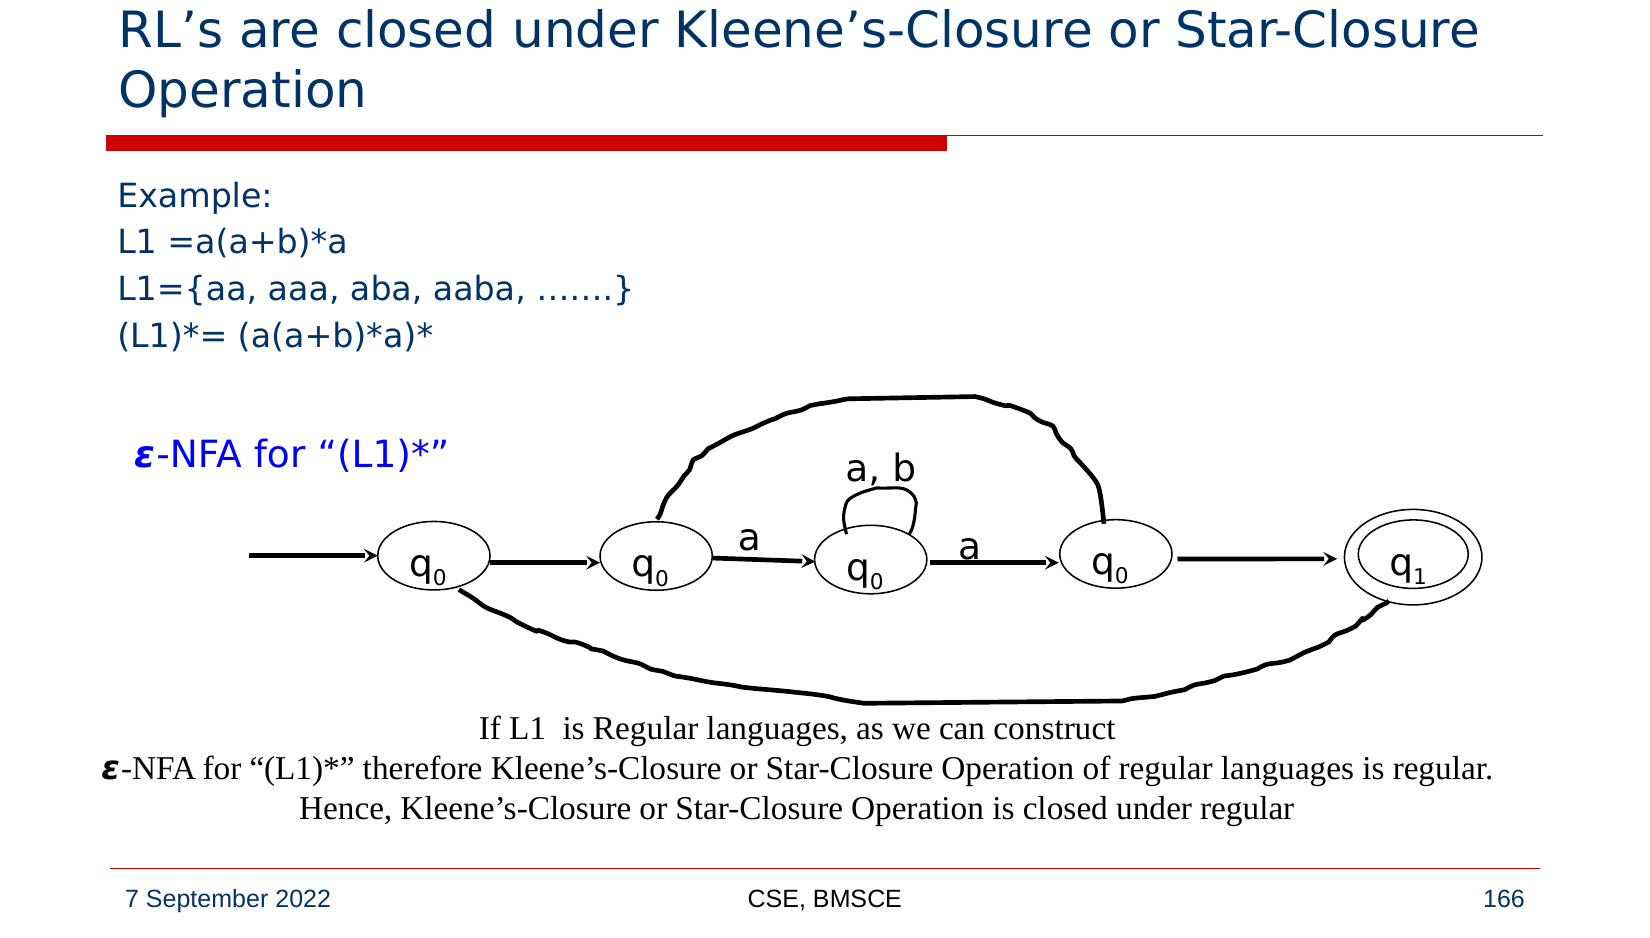

# RL’s are closed under Kleene’s-Closure or Star-Closure Operation
Example:
L1 =a(a+b)*a
L1={aa, aaa, aba, aaba, …….}
(L1)*= (a(a+b)*a)*
𝞮

𝞮-NFA for “(L1)*”
a, b

𝞮
a

a
𝞮
q0
q1
q0
q0
q0

𝞮
If L1  is Regular languages, as we can construct
𝞮-NFA for “(L1)*” therefore Kleene’s-Closure or Star-Closure Operation of regular languages is regular.
Hence, Kleene’s-Closure or Star-Closure Operation is closed under regular
CSE, BMSCE
166
7 September 2022